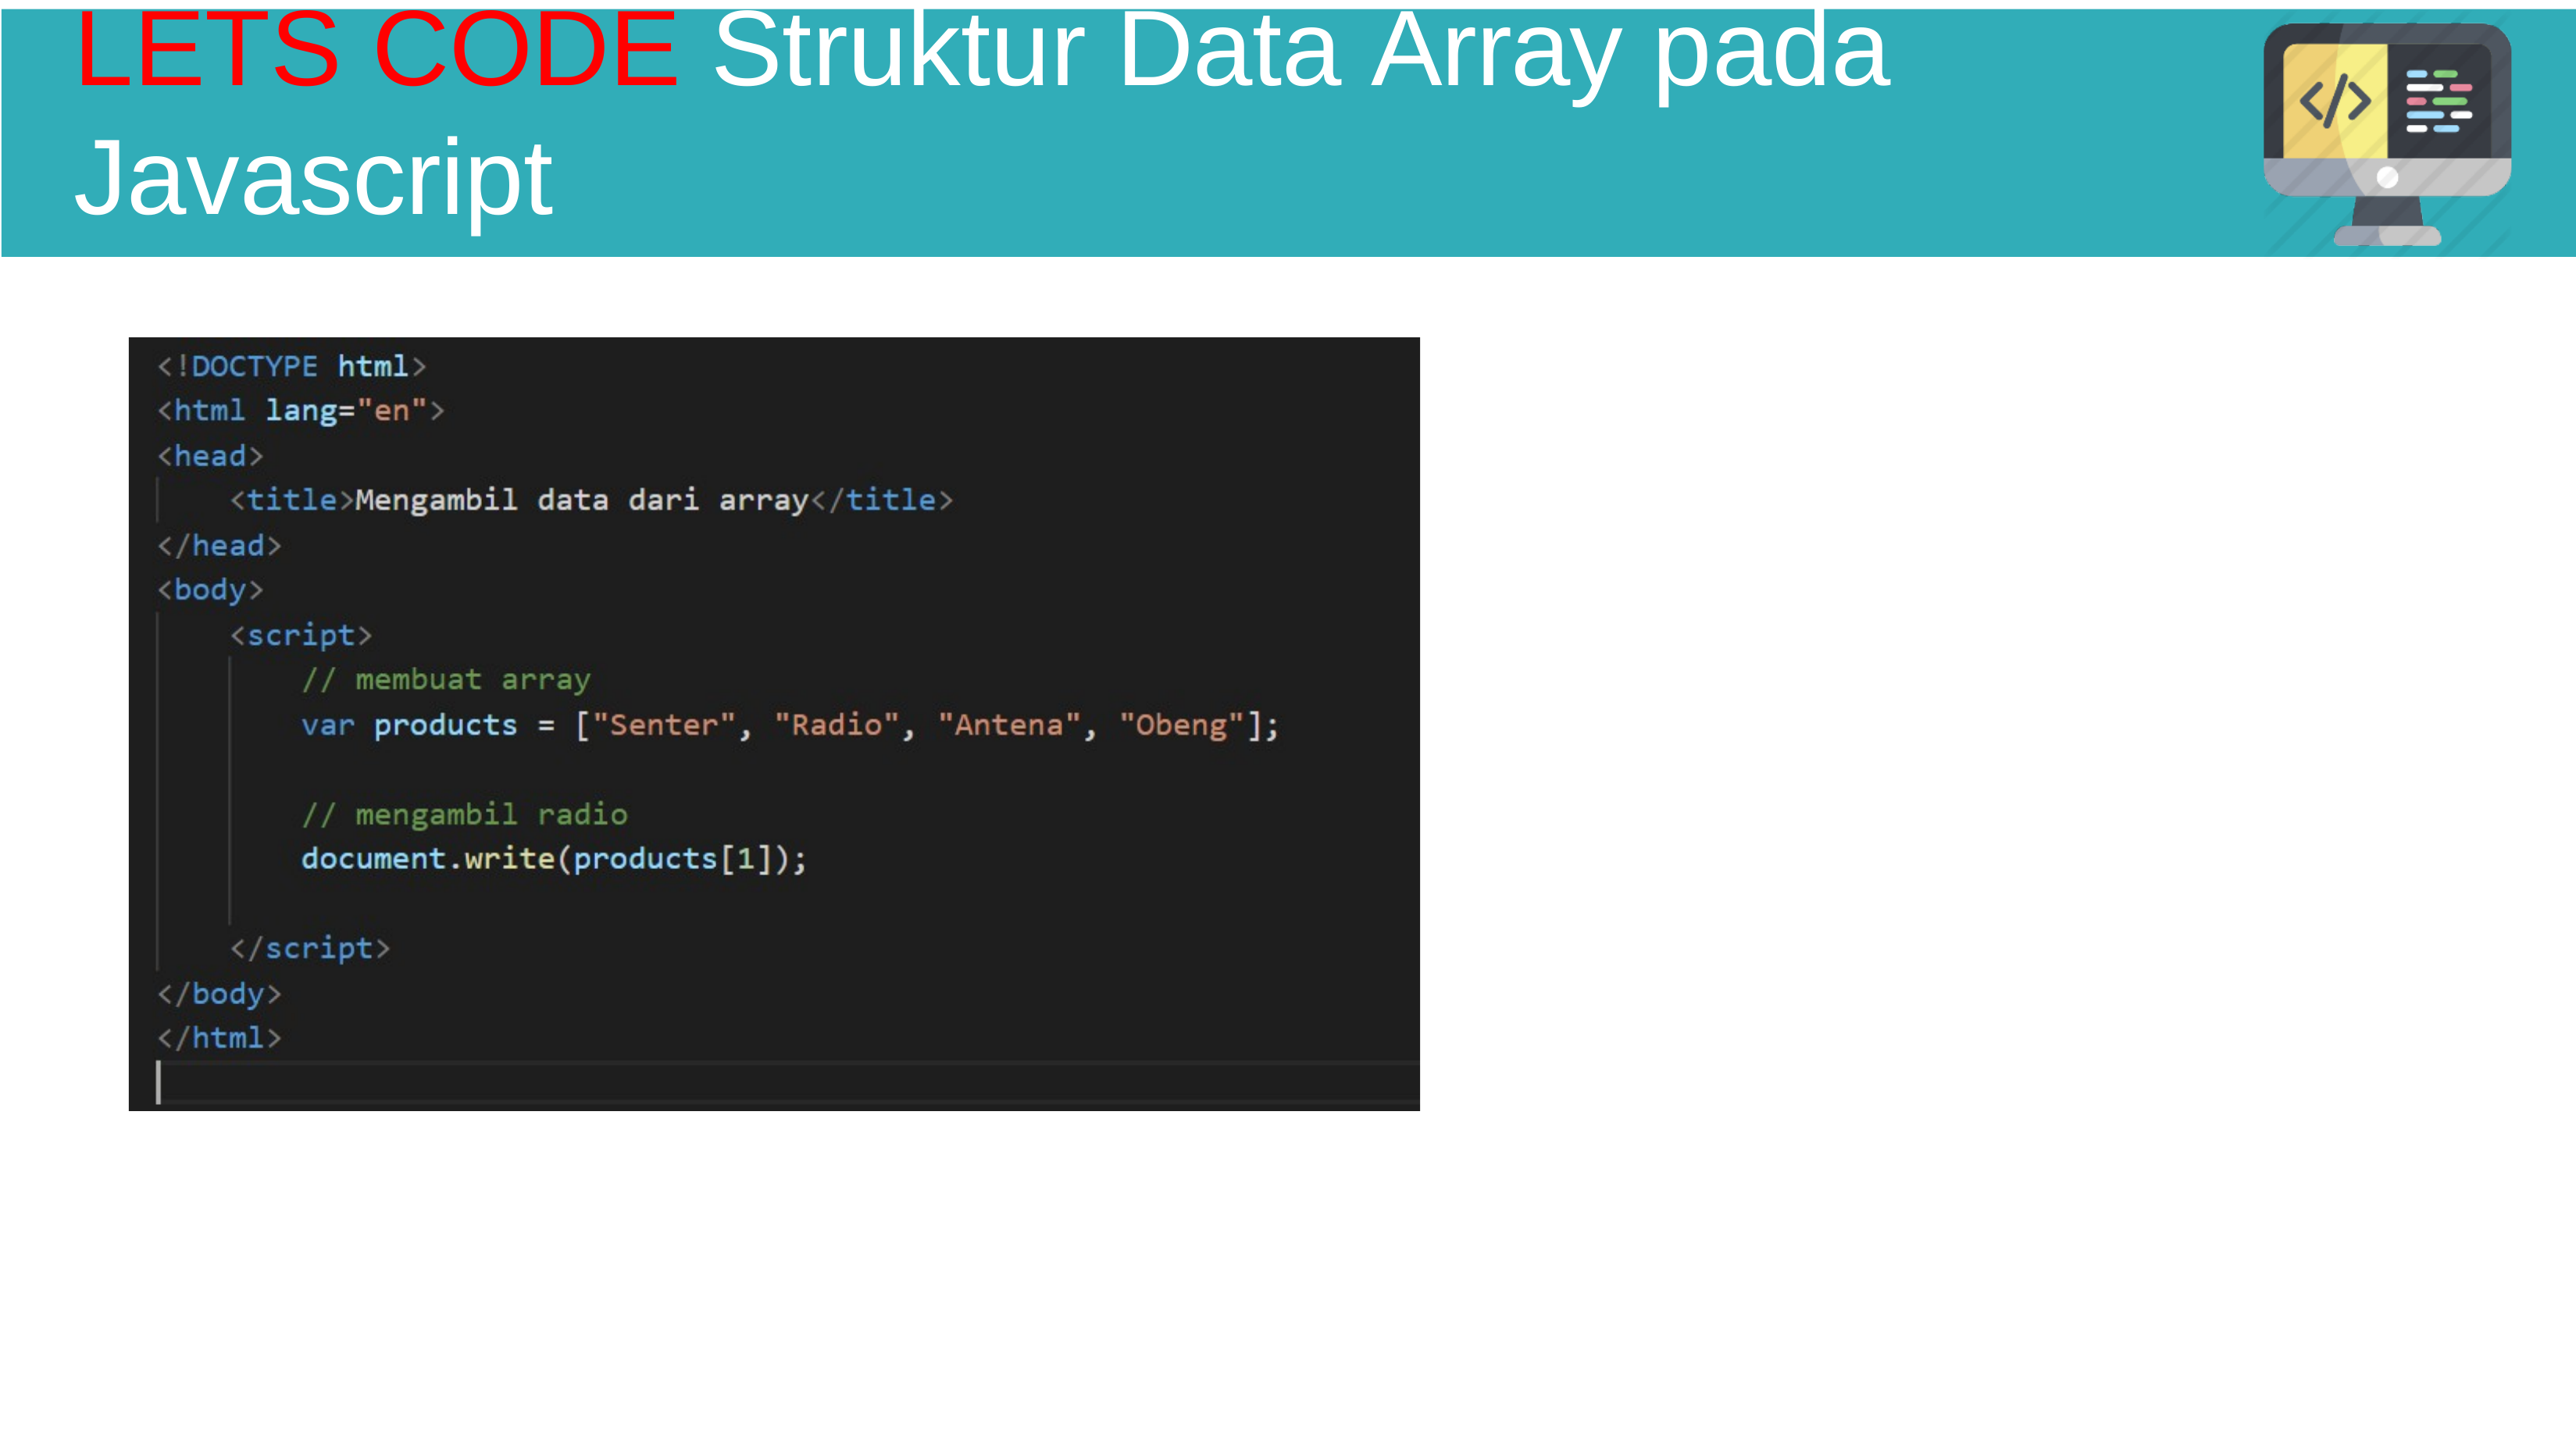

# LETS CODE Struktur Data Array pada Javascript